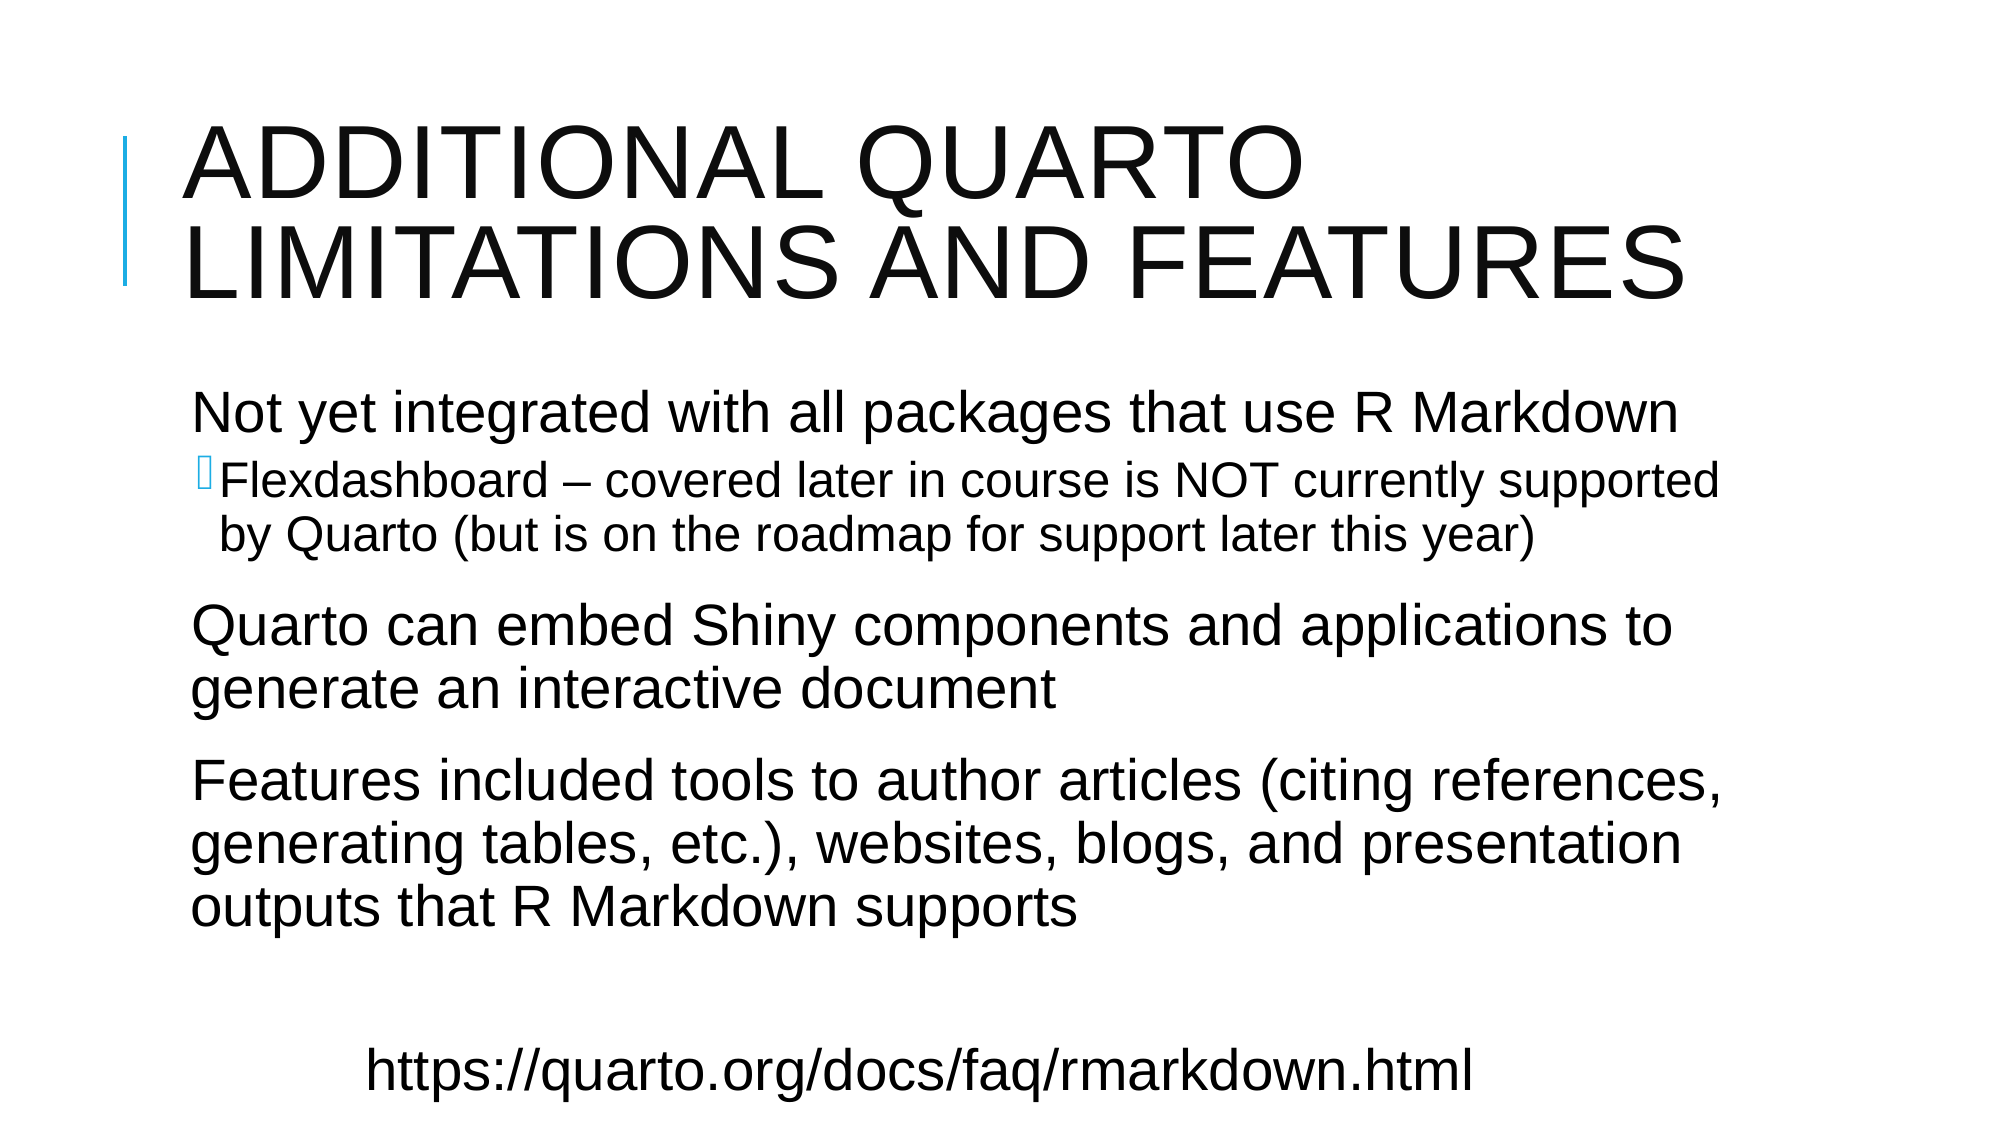

# Additional Quarto Limitations and Features
Not yet integrated with all packages that use R Markdown
Flexdashboard – covered later in course is NOT currently supported by Quarto (but is on the roadmap for support later this year)
Quarto can embed Shiny components and applications to generate an interactive document
Features included tools to author articles (citing references, generating tables, etc.), websites, blogs, and presentation outputs that R Markdown supports
https://quarto.org/docs/faq/rmarkdown.html